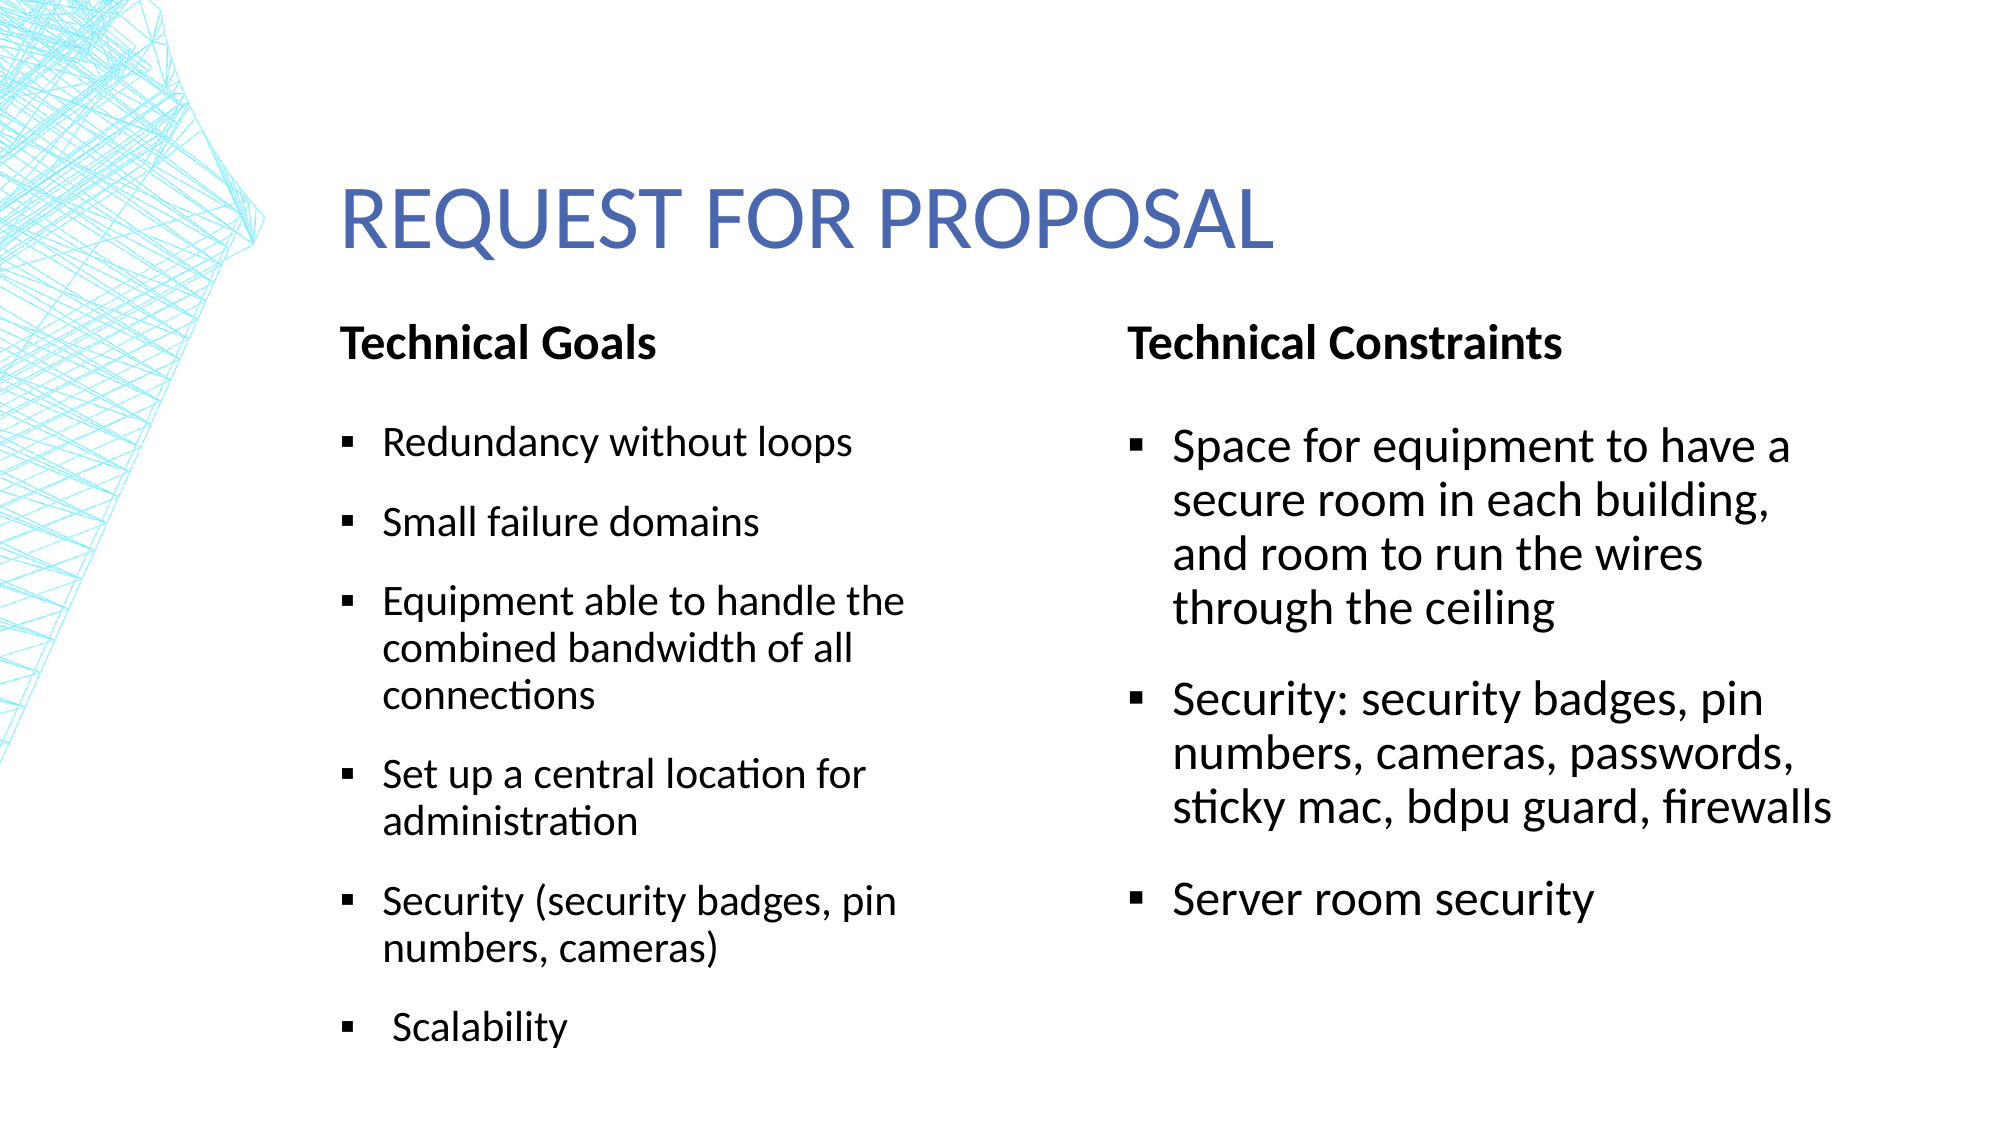

# Request for proposal
Technical Goals
Technical Constraints
Redundancy without loops
Small failure domains
Equipment able to handle the combined bandwidth of all connections
Set up a central location for administration
Security (security badges, pin numbers, cameras)
 Scalability

Space for equipment to have a secure room in each building, and room to run the wires through the ceiling
Security: security badges, pin numbers, cameras, passwords, sticky mac, bdpu guard, firewalls
Server room security